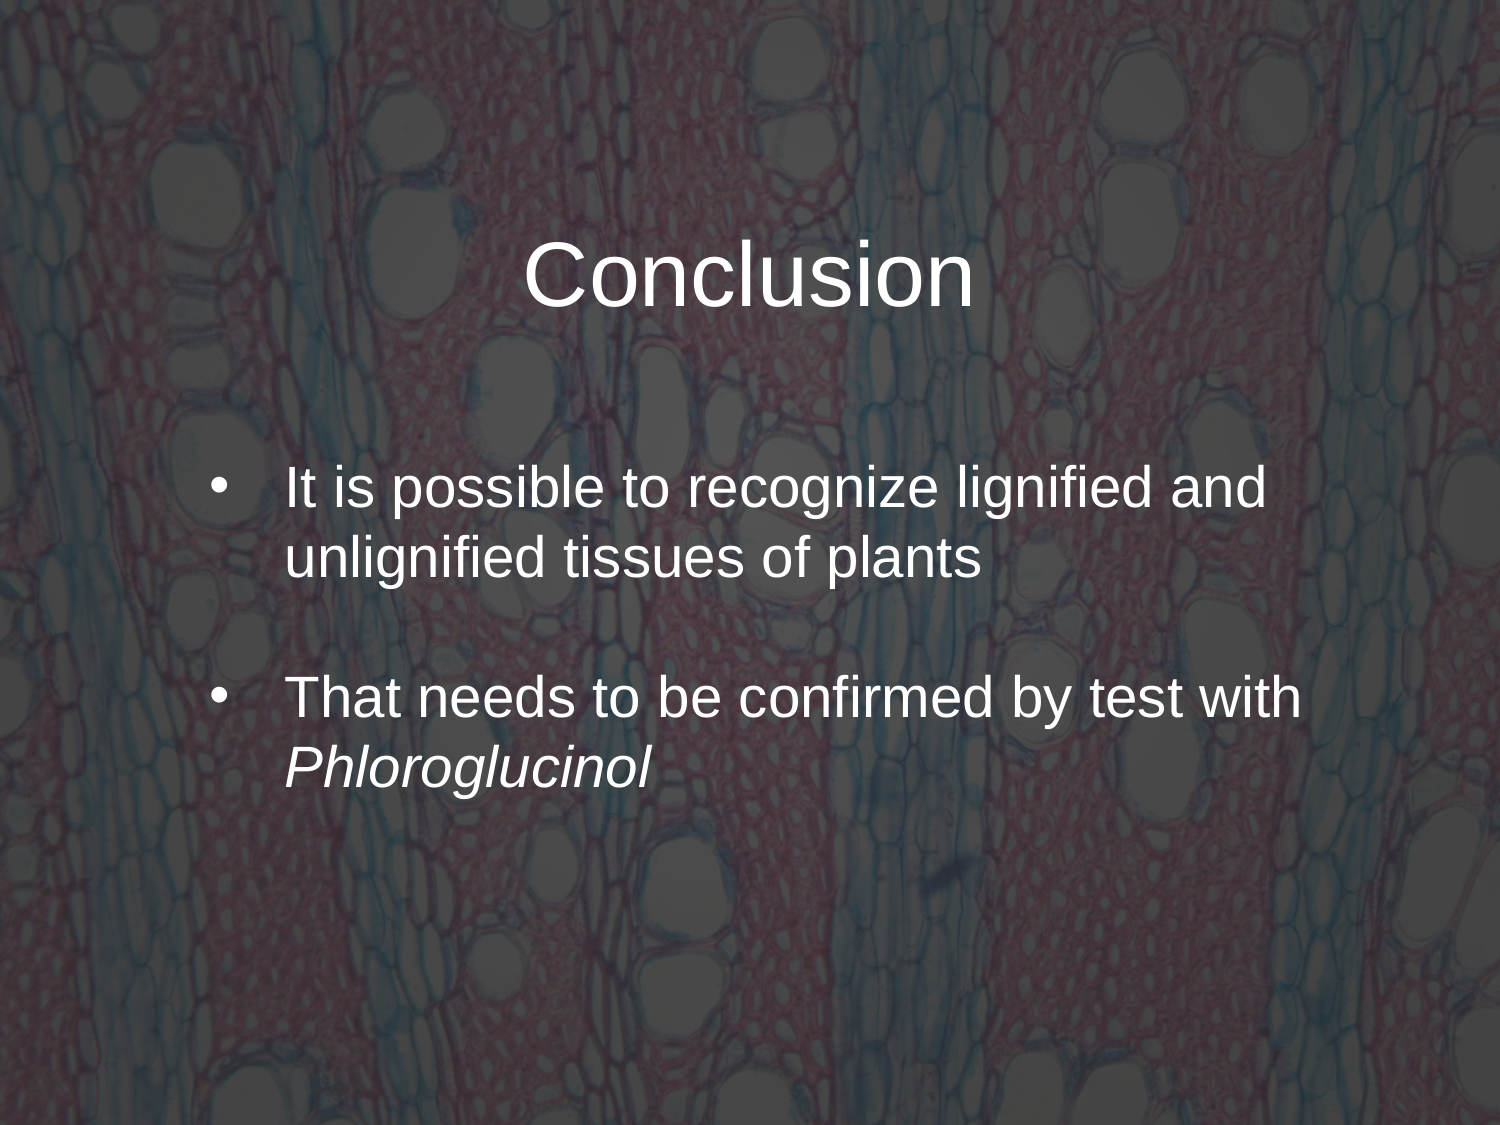

# Conclusion
It is possible to recognize lignified and 	unlignified tissues of plants

That needs to be confirmed by test with 	Phloroglucinol